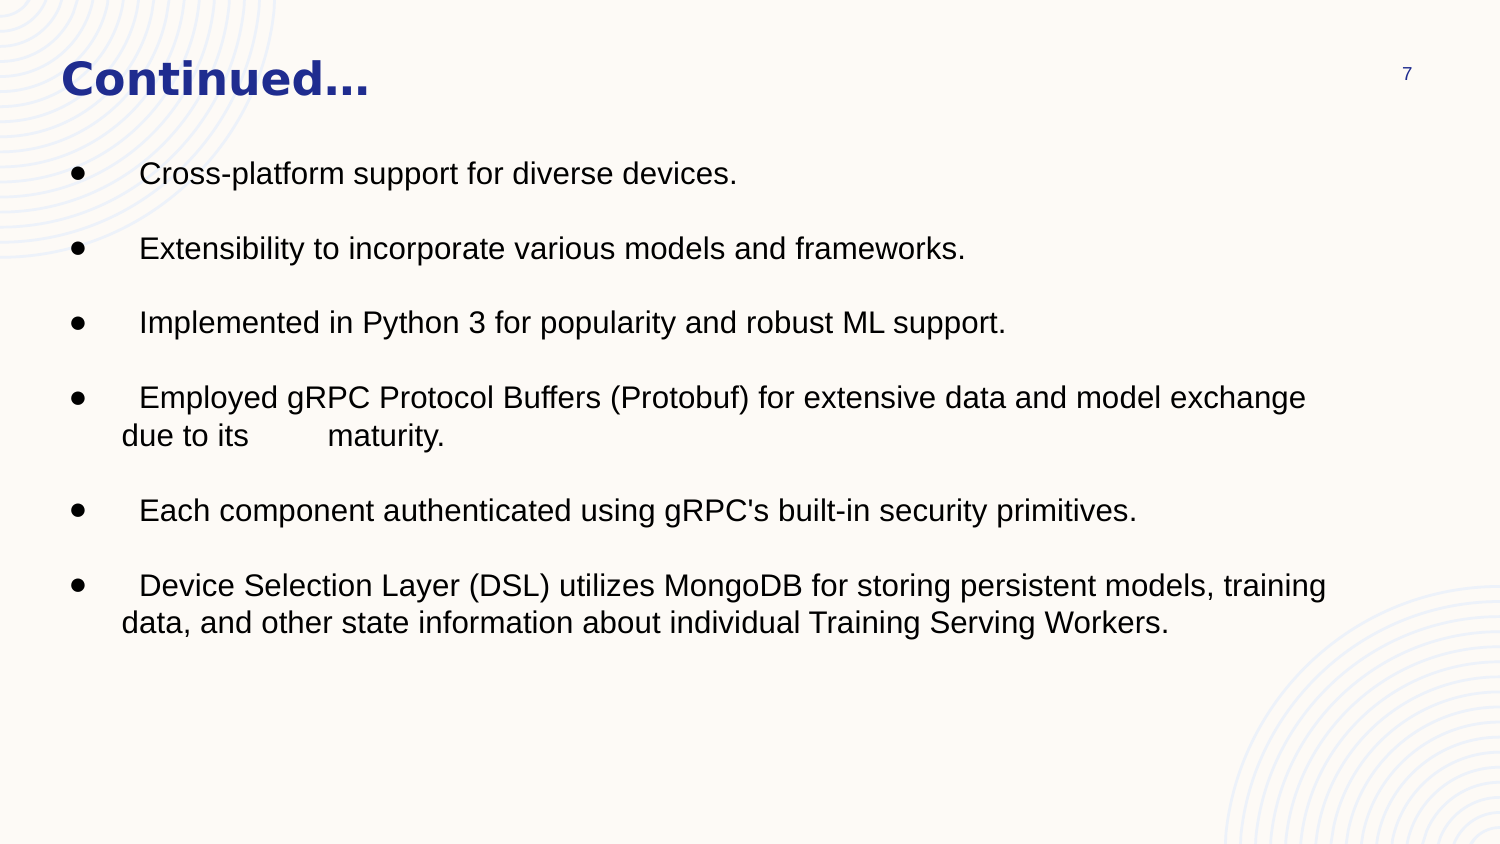

Continued…
7

  Cross-platform support for diverse devices.

  Extensibility to incorporate various models and frameworks.

  Implemented in Python 3 for popularity and robust ML support.

  Employed gRPC Protocol Buffers (Protobuf) for extensive data and model exchange due to its         maturity.

  Each component authenticated using gRPC's built-in security primitives.

  Device Selection Layer (DSL) utilizes MongoDB for storing persistent models, training data, and other state information about individual Training Serving Workers.